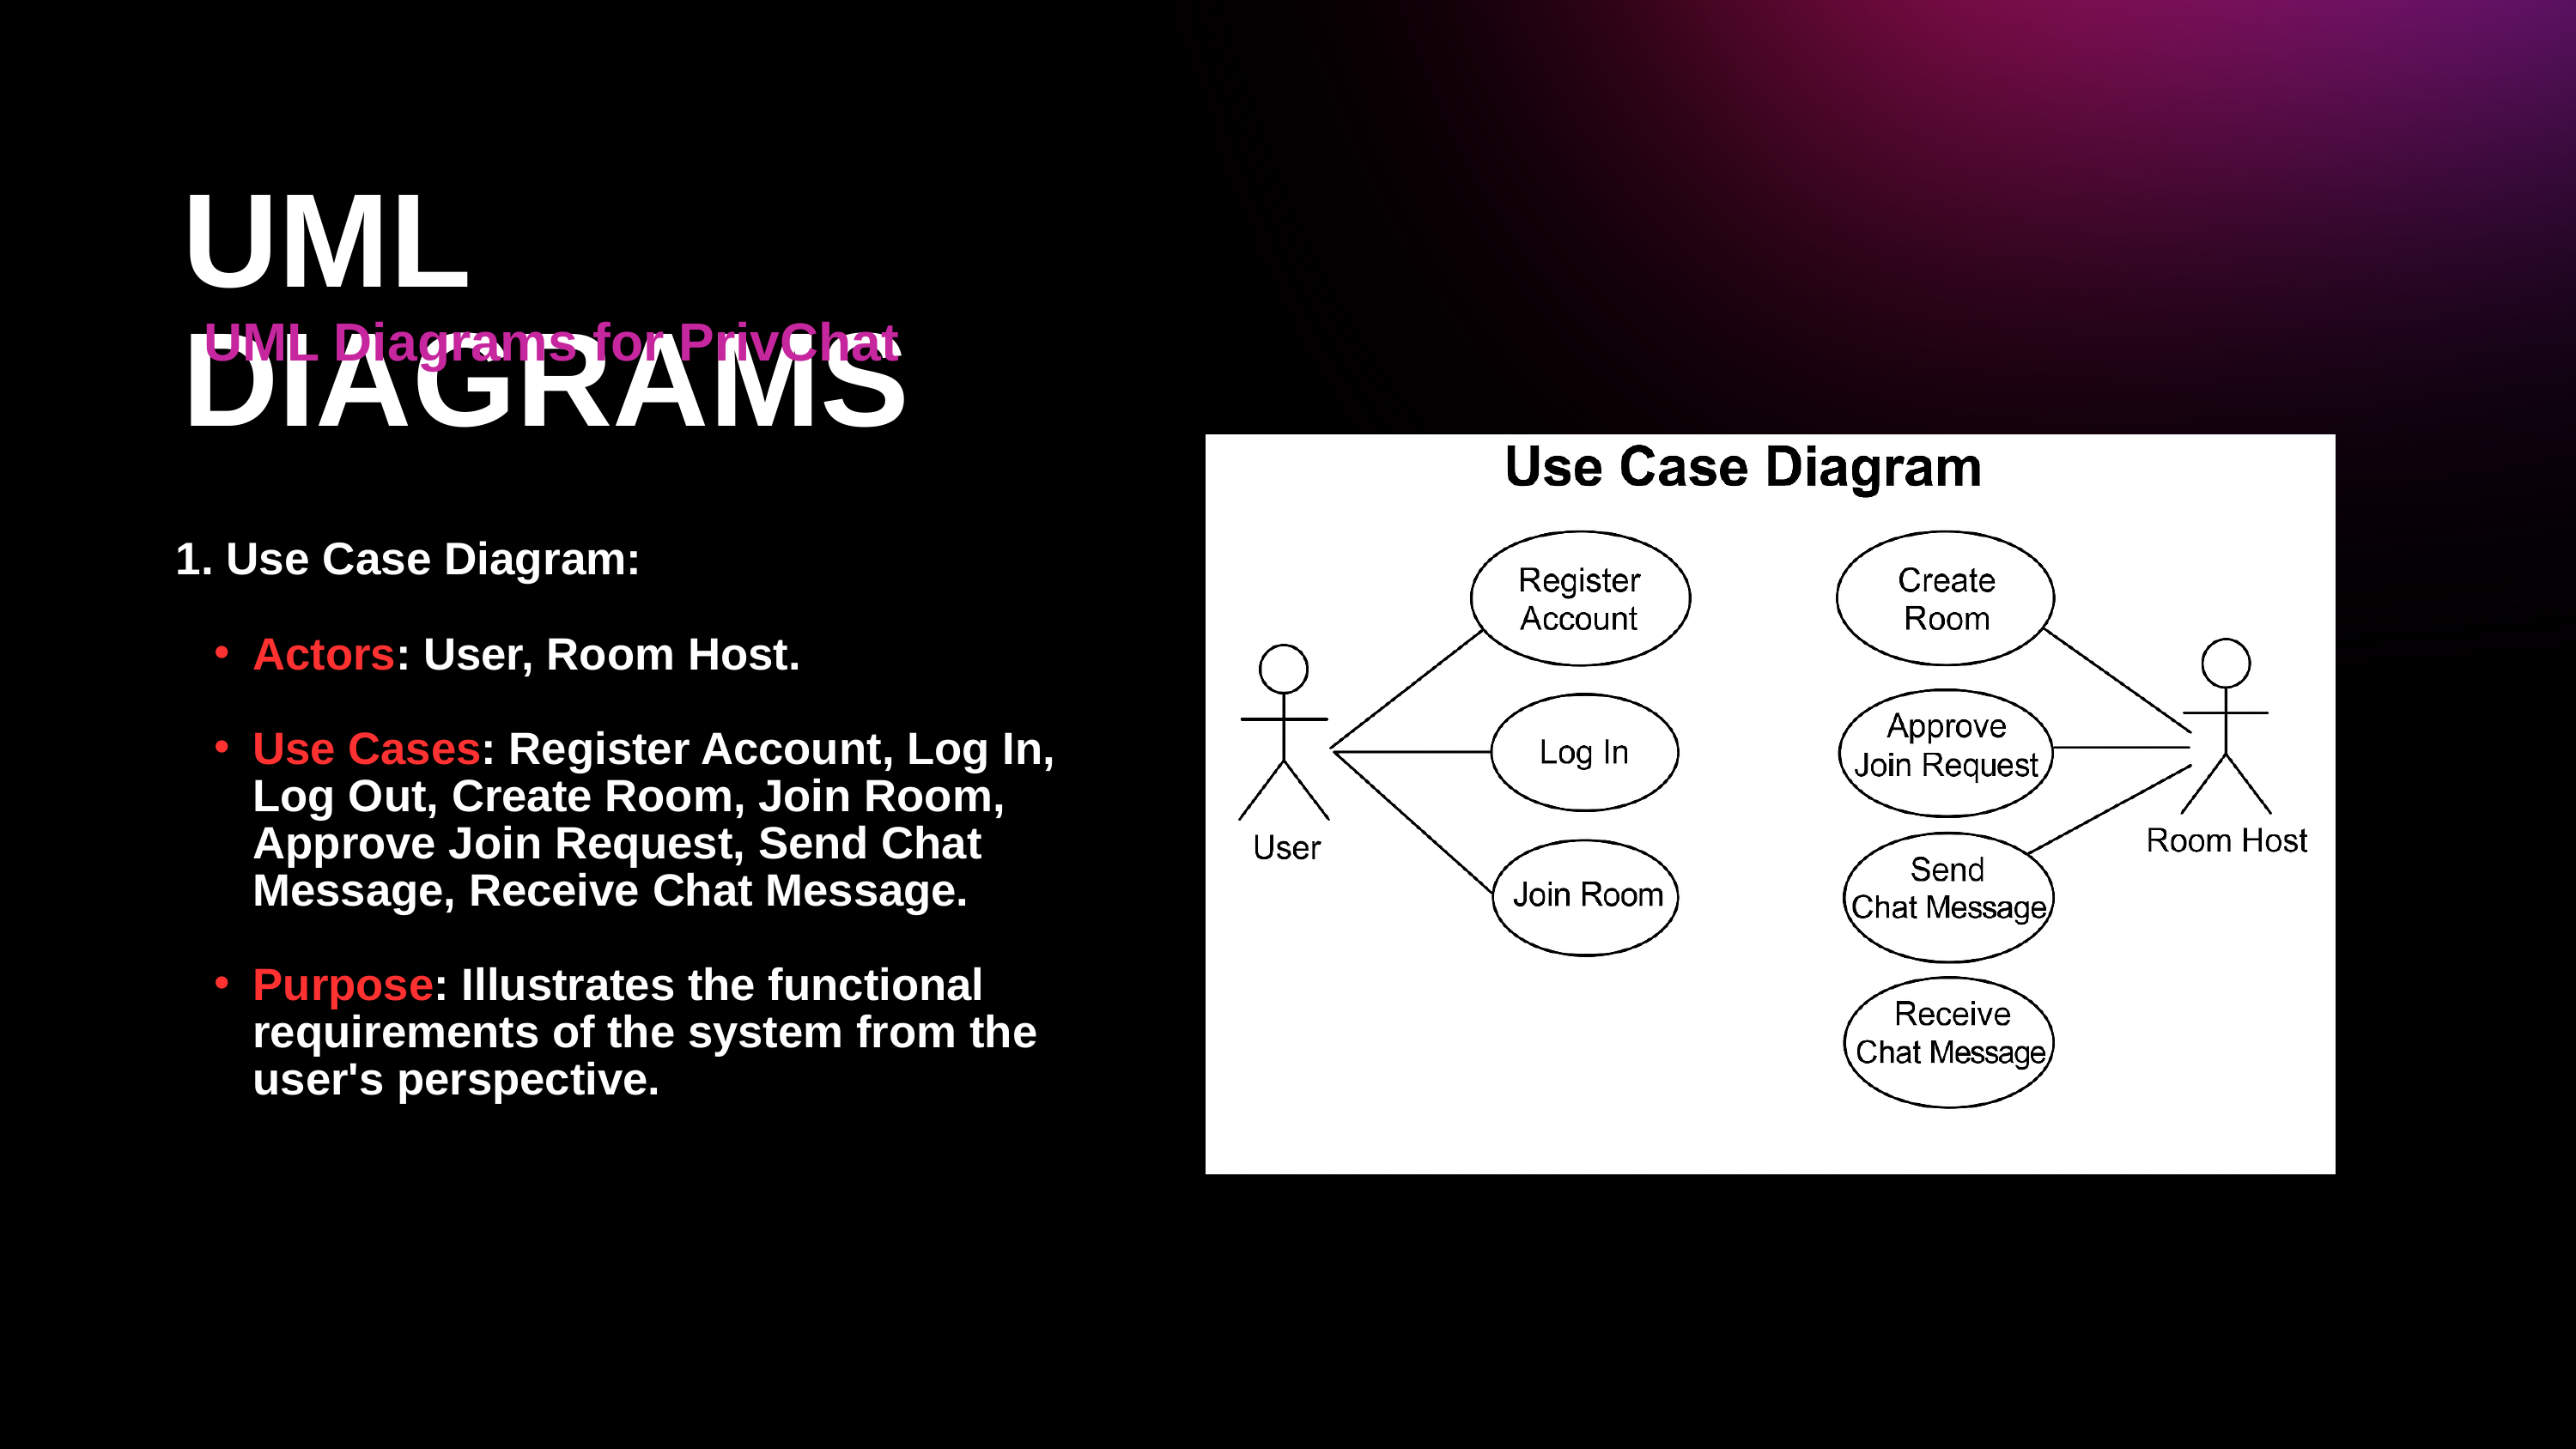

UML DIAGRAMS
UML Diagrams for PrivChat

1. Use Case Diagram:

Actors: User, Room Host.

Use Cases: Register Account, Log In, Log Out, Create Room, Join Room, Approve Join Request, Send Chat Message, Receive Chat Message.

Purpose: Illustrates the functional requirements of the system from the user's perspective.